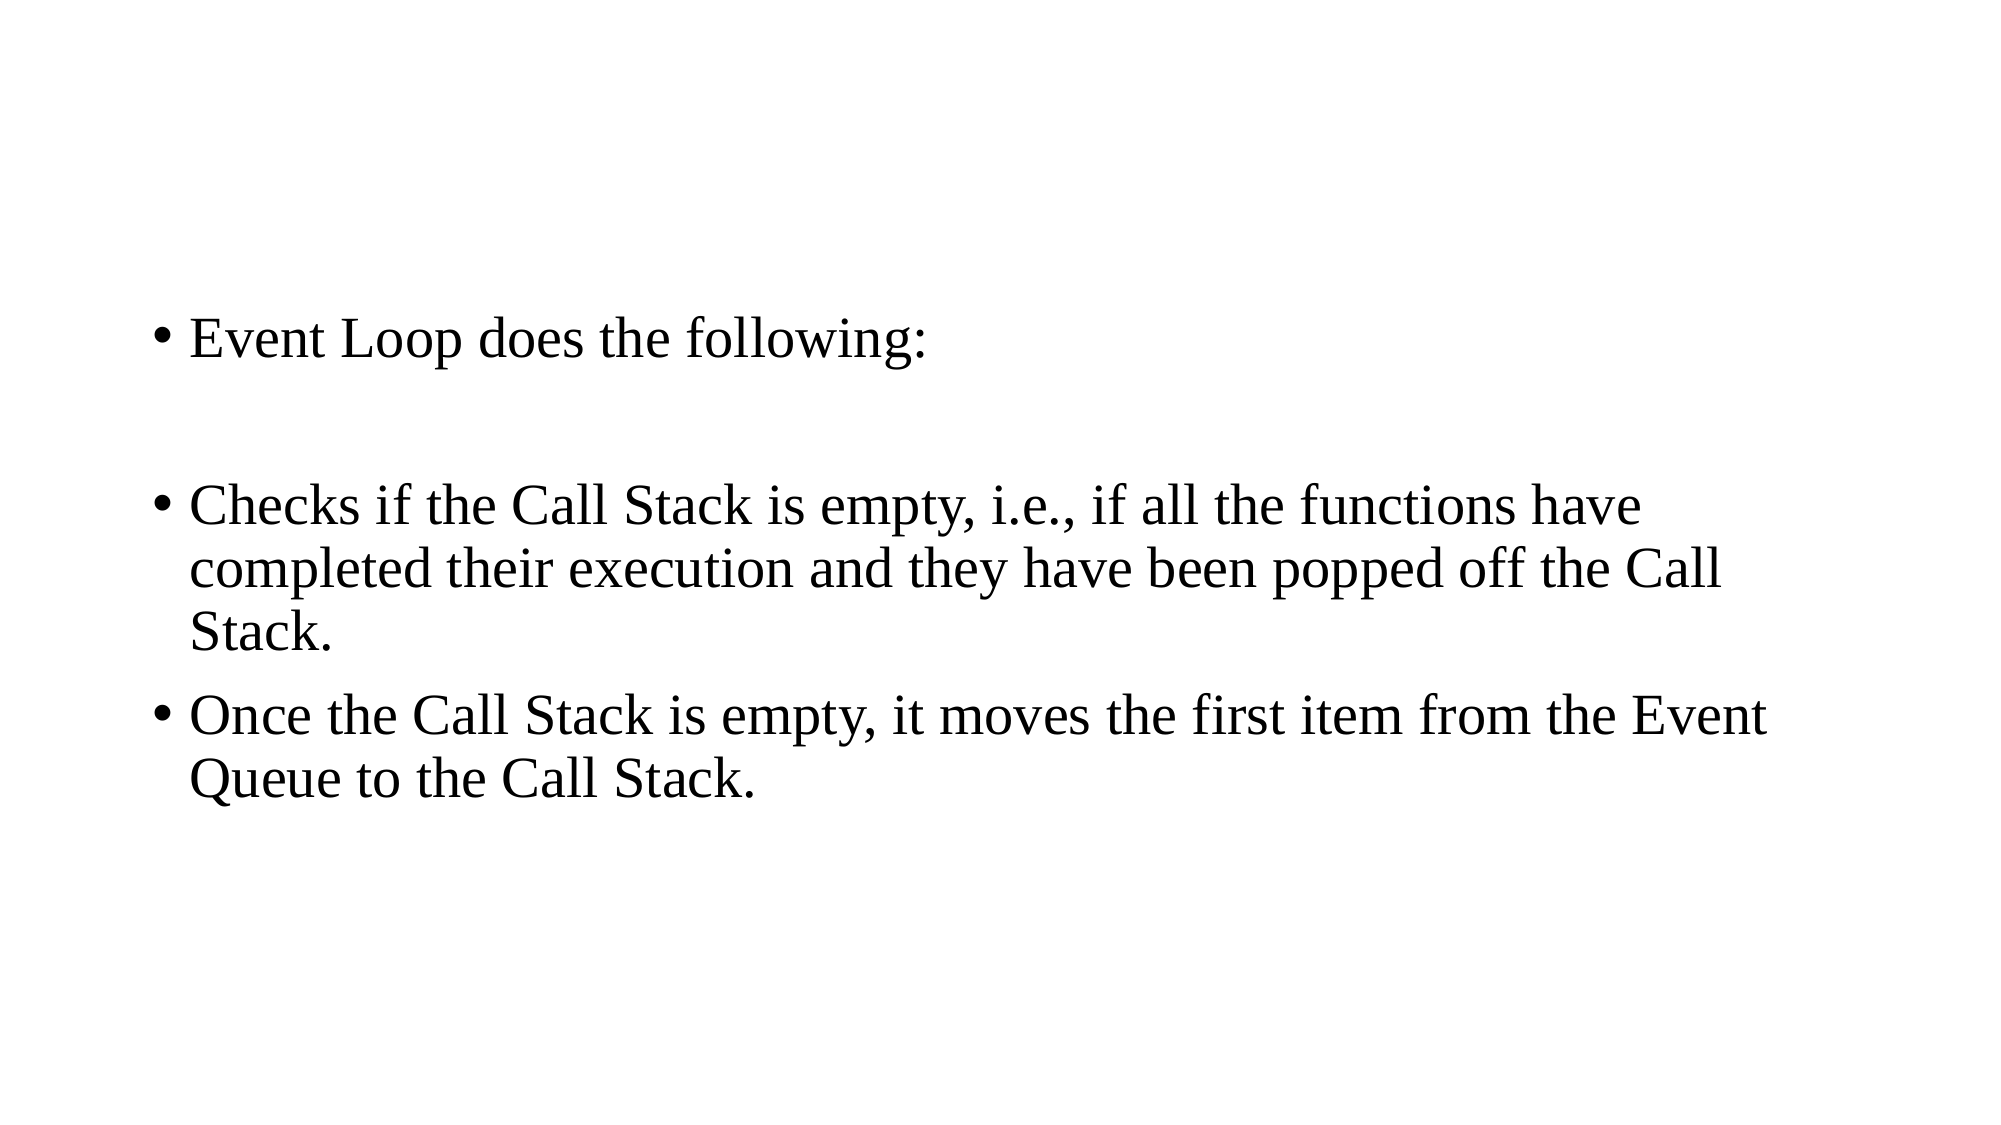

Event Loop does the following:

Checks if the Call Stack is empty, i.e., if all the functions have completed their execution and they have been popped off the Call Stack.
Once the Call Stack is empty, it moves the first item from the Event Queue to the Call Stack.